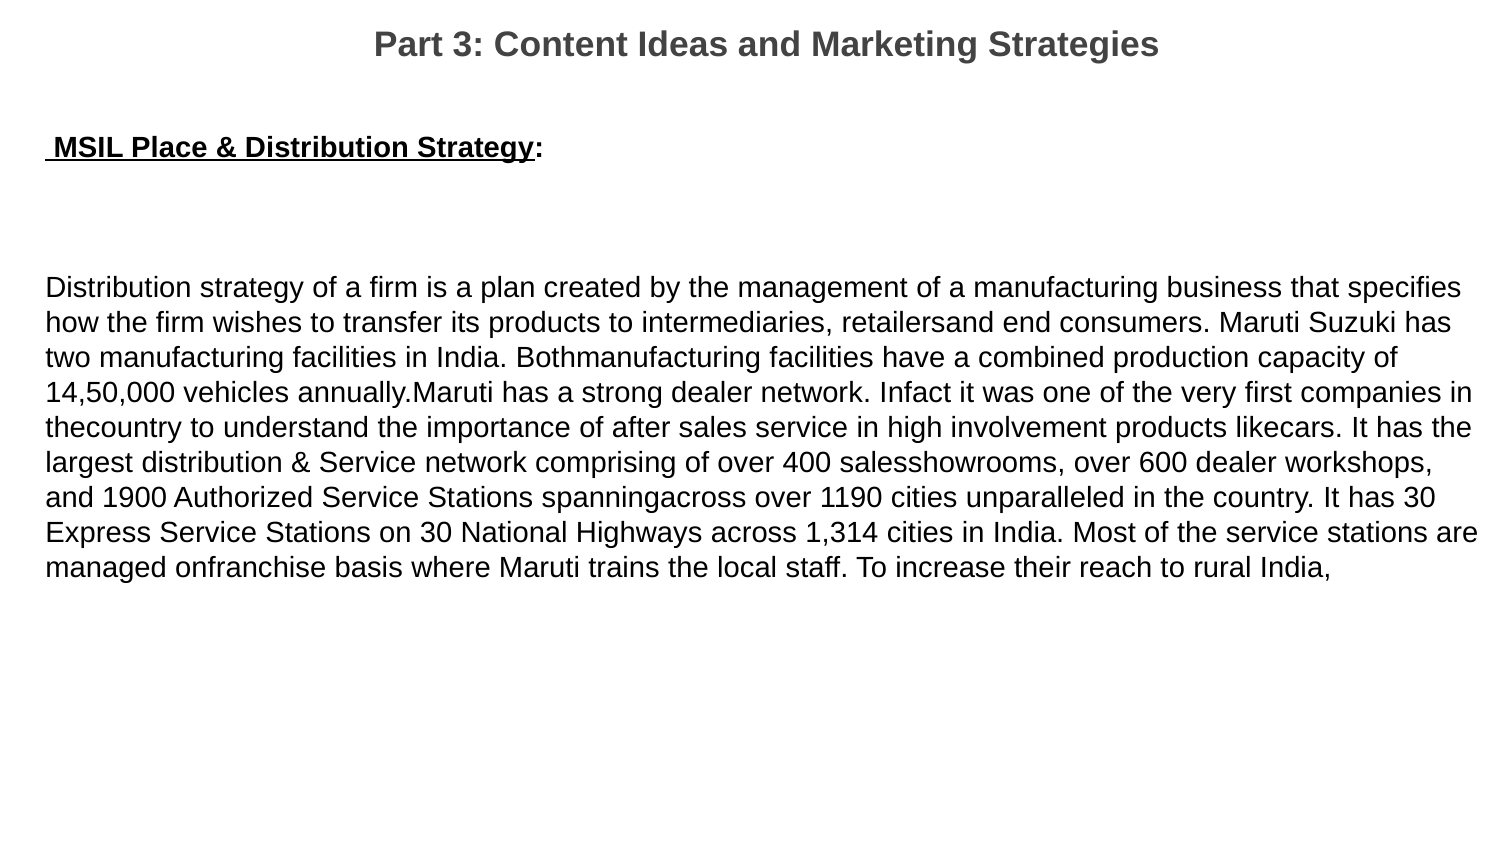

Part 3: Content Ideas and Marketing Strategies
 MSIL Place & Distribution Strategy:

Distribution strategy of a firm is a plan created by the management of a manufacturing business that specifies how the firm wishes to transfer its products to intermediaries, retailersand end consumers. Maruti Suzuki has two manufacturing facilities in India. Bothmanufacturing facilities have a combined production capacity of 14,50,000 vehicles annually.Maruti has a strong dealer network. Infact it was one of the very first companies in thecountry to understand the importance of after sales service in high involvement products likecars. It has the largest distribution & Service network comprising of over 400 salesshowrooms, over 600 dealer workshops, and 1900 Authorized Service Stations spanningacross over 1190 cities unparalleled in the country. It has 30 Express Service Stations on 30 National Highways across 1,314 cities in India. Most of the service stations are managed onfranchise basis where Maruti trains the local staff. To increase their reach to rural India,